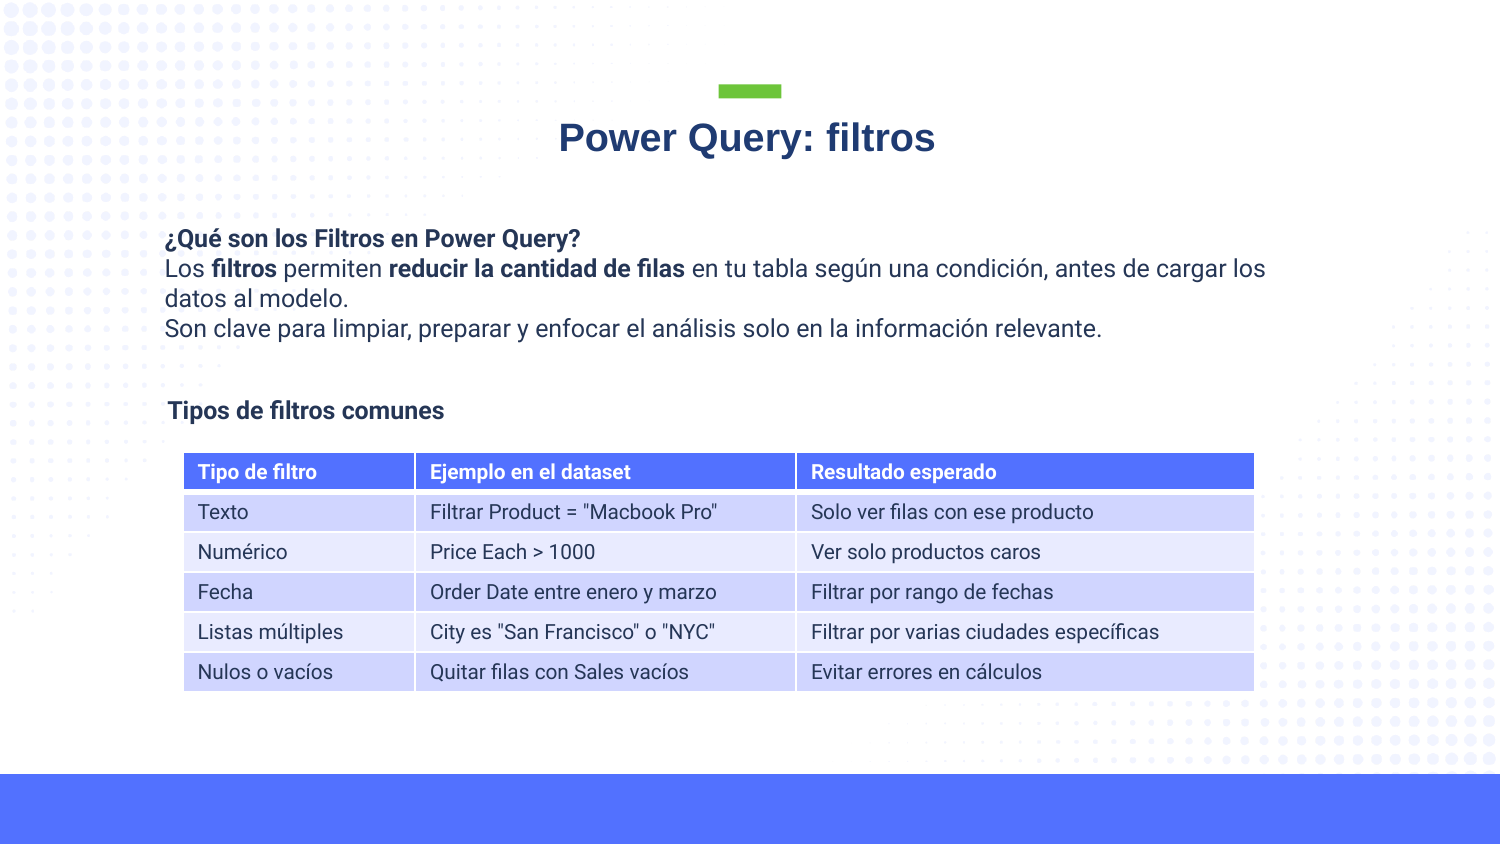

Power Query: filtros
¿Qué son los Filtros en Power Query?
Los filtros permiten reducir la cantidad de filas en tu tabla según una condición, antes de cargar los datos al modelo.
Son clave para limpiar, preparar y enfocar el análisis solo en la información relevante.

Tipos de filtros comunes
| Tipo de filtro | Ejemplo en el dataset | Resultado esperado |
| --- | --- | --- |
| Texto | Filtrar Product = "Macbook Pro" | Solo ver filas con ese producto |
| Numérico | Price Each > 1000 | Ver solo productos caros |
| Fecha | Order Date entre enero y marzo | Filtrar por rango de fechas |
| Listas múltiples | City es "San Francisco" o "NYC" | Filtrar por varias ciudades específicas |
| Nulos o vacíos | Quitar filas con Sales vacíos | Evitar errores en cálculos |